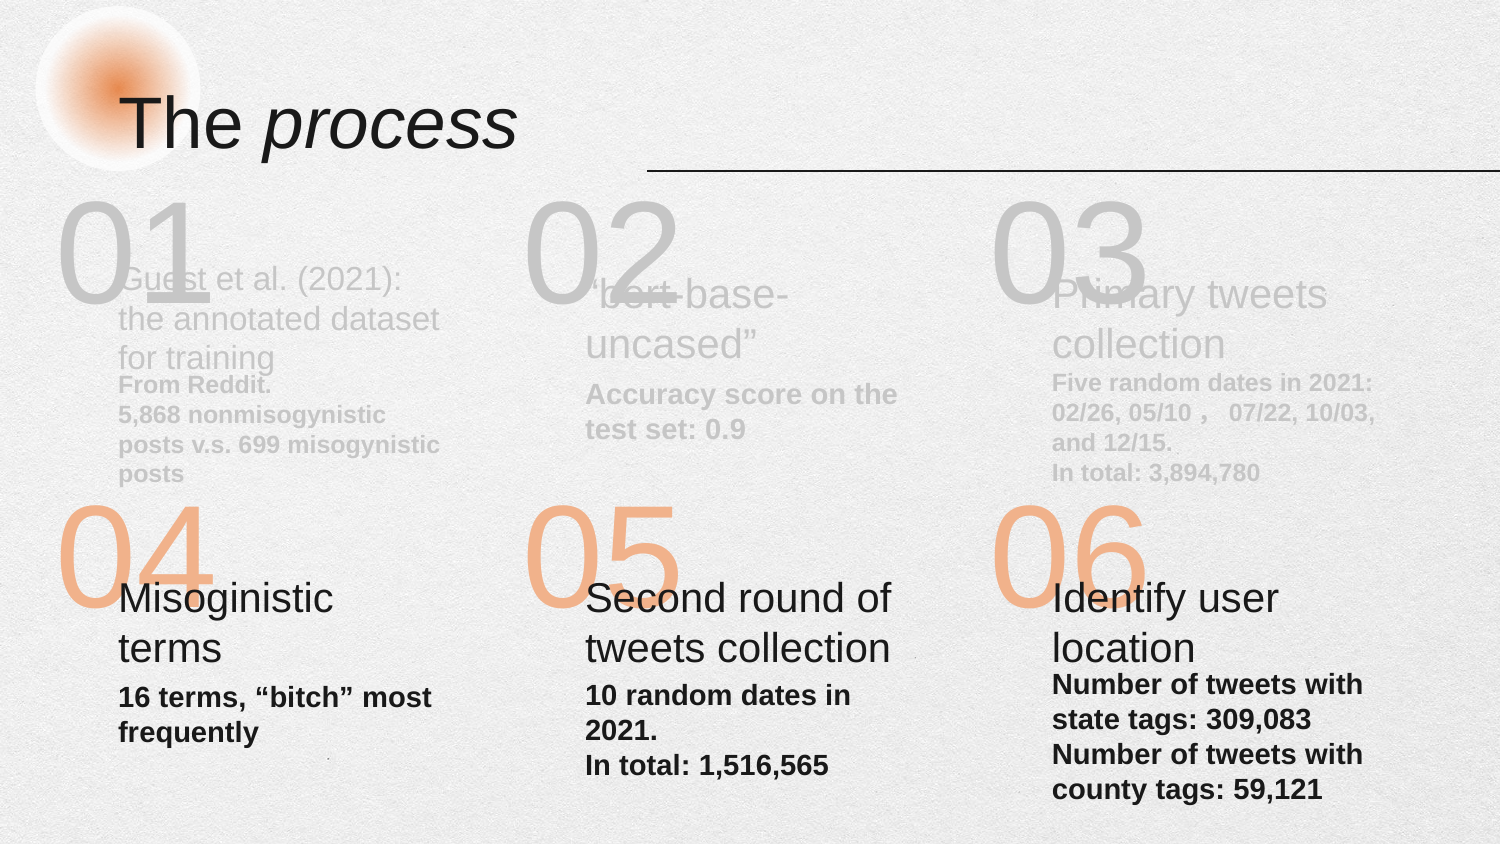

The process
01
02
03
# Guest et al. (2021): the annotated dataset for training
“bert-base-uncased”
Primary tweets collection
From Reddit.
5,868 nonmisogynistic posts v.s. 699 misogynistic posts
Accuracy score on the test set: 0.9
Five random dates in 2021: 02/26, 05/10，07/22, 10/03, and 12/15.
In total: 3,894,780

04
05
06
Misoginistic terms
Second round of tweets collection
Identify user location
Number of tweets with state tags: 309,083
Number of tweets with county tags: 59,121
16 terms, “bitch” most frequently
10 random dates in 2021.
In total: 1,516,565